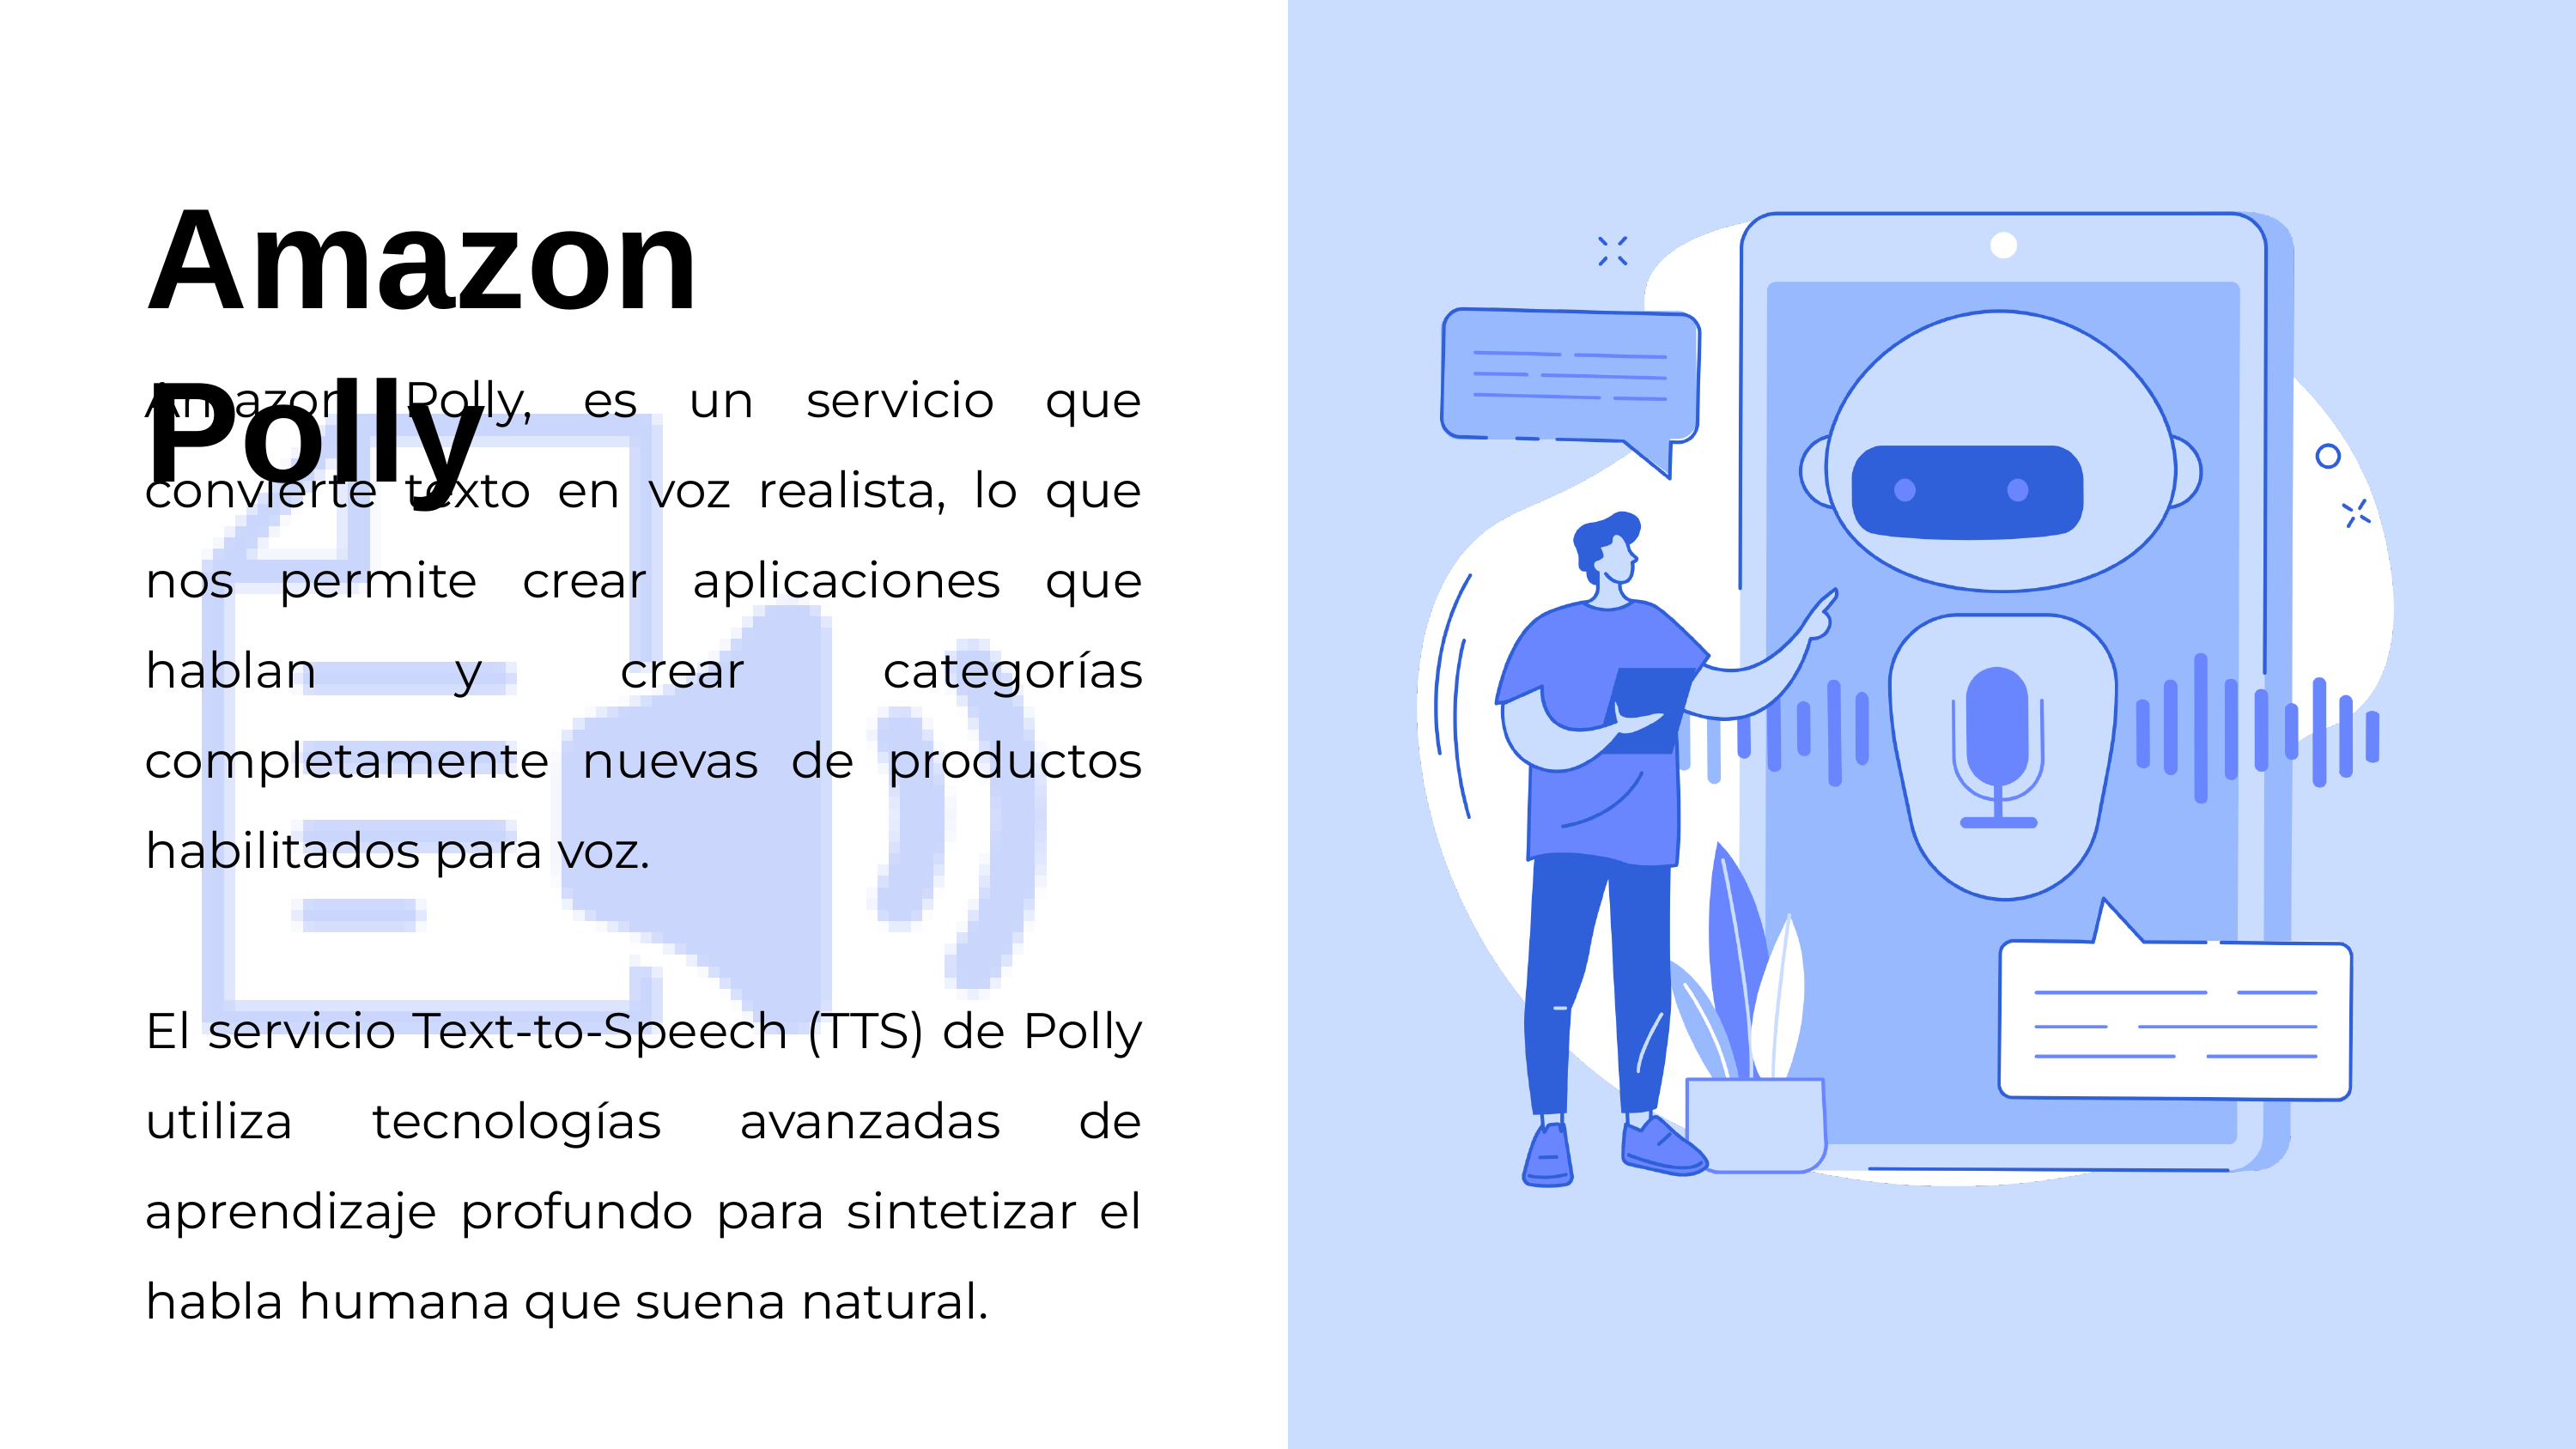

Amazon Polly

Amazon Polly, es un servicio que convierte texto en voz realista, lo que nos permite crear aplicaciones que hablan y crear categorías completamente nuevas de productos habilitados para voz.

El servicio Text-to-Speech (TTS) de Polly utiliza tecnologías avanzadas de aprendizaje profundo para sintetizar el habla humana que suena natural.